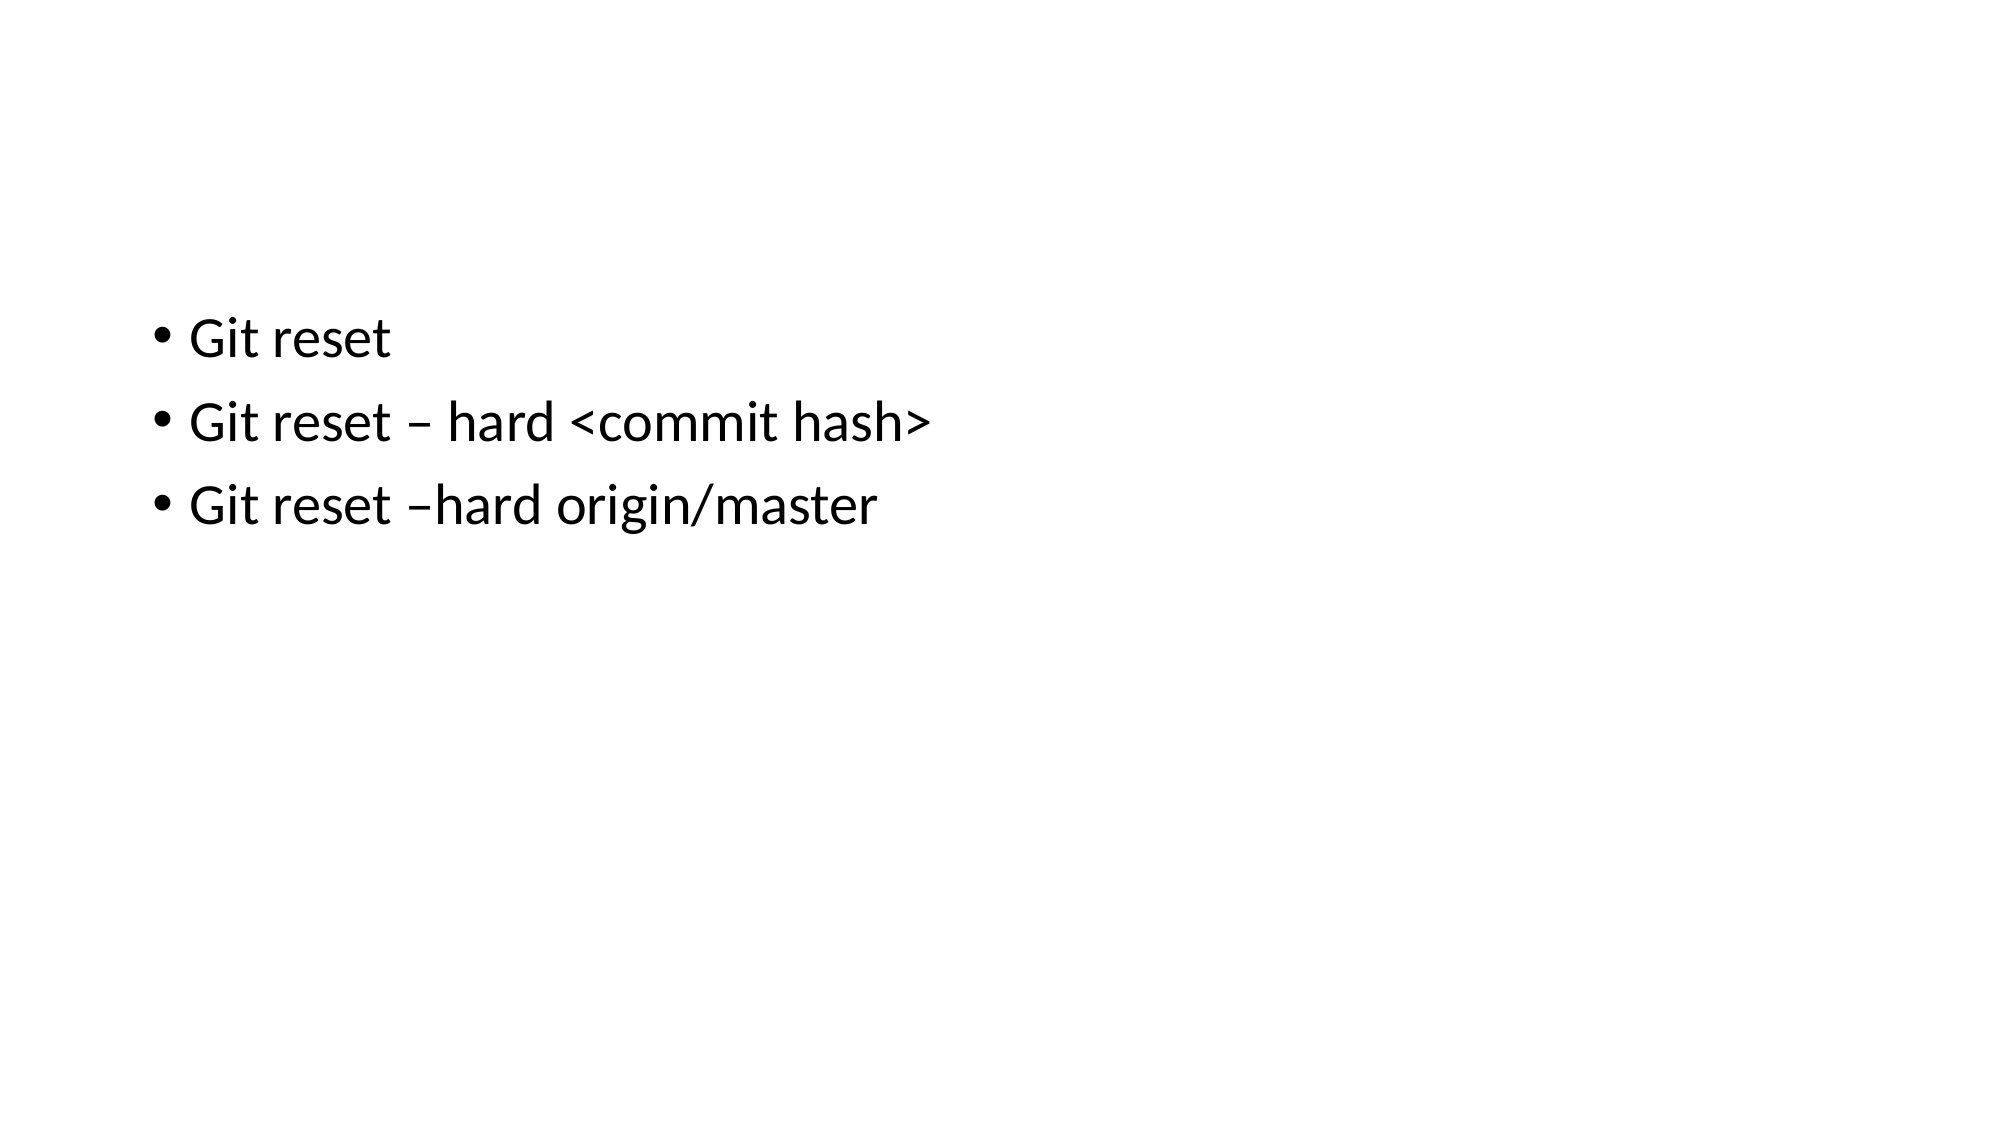

#
Git reset
Git reset – hard <commit hash>
Git reset –hard origin/master